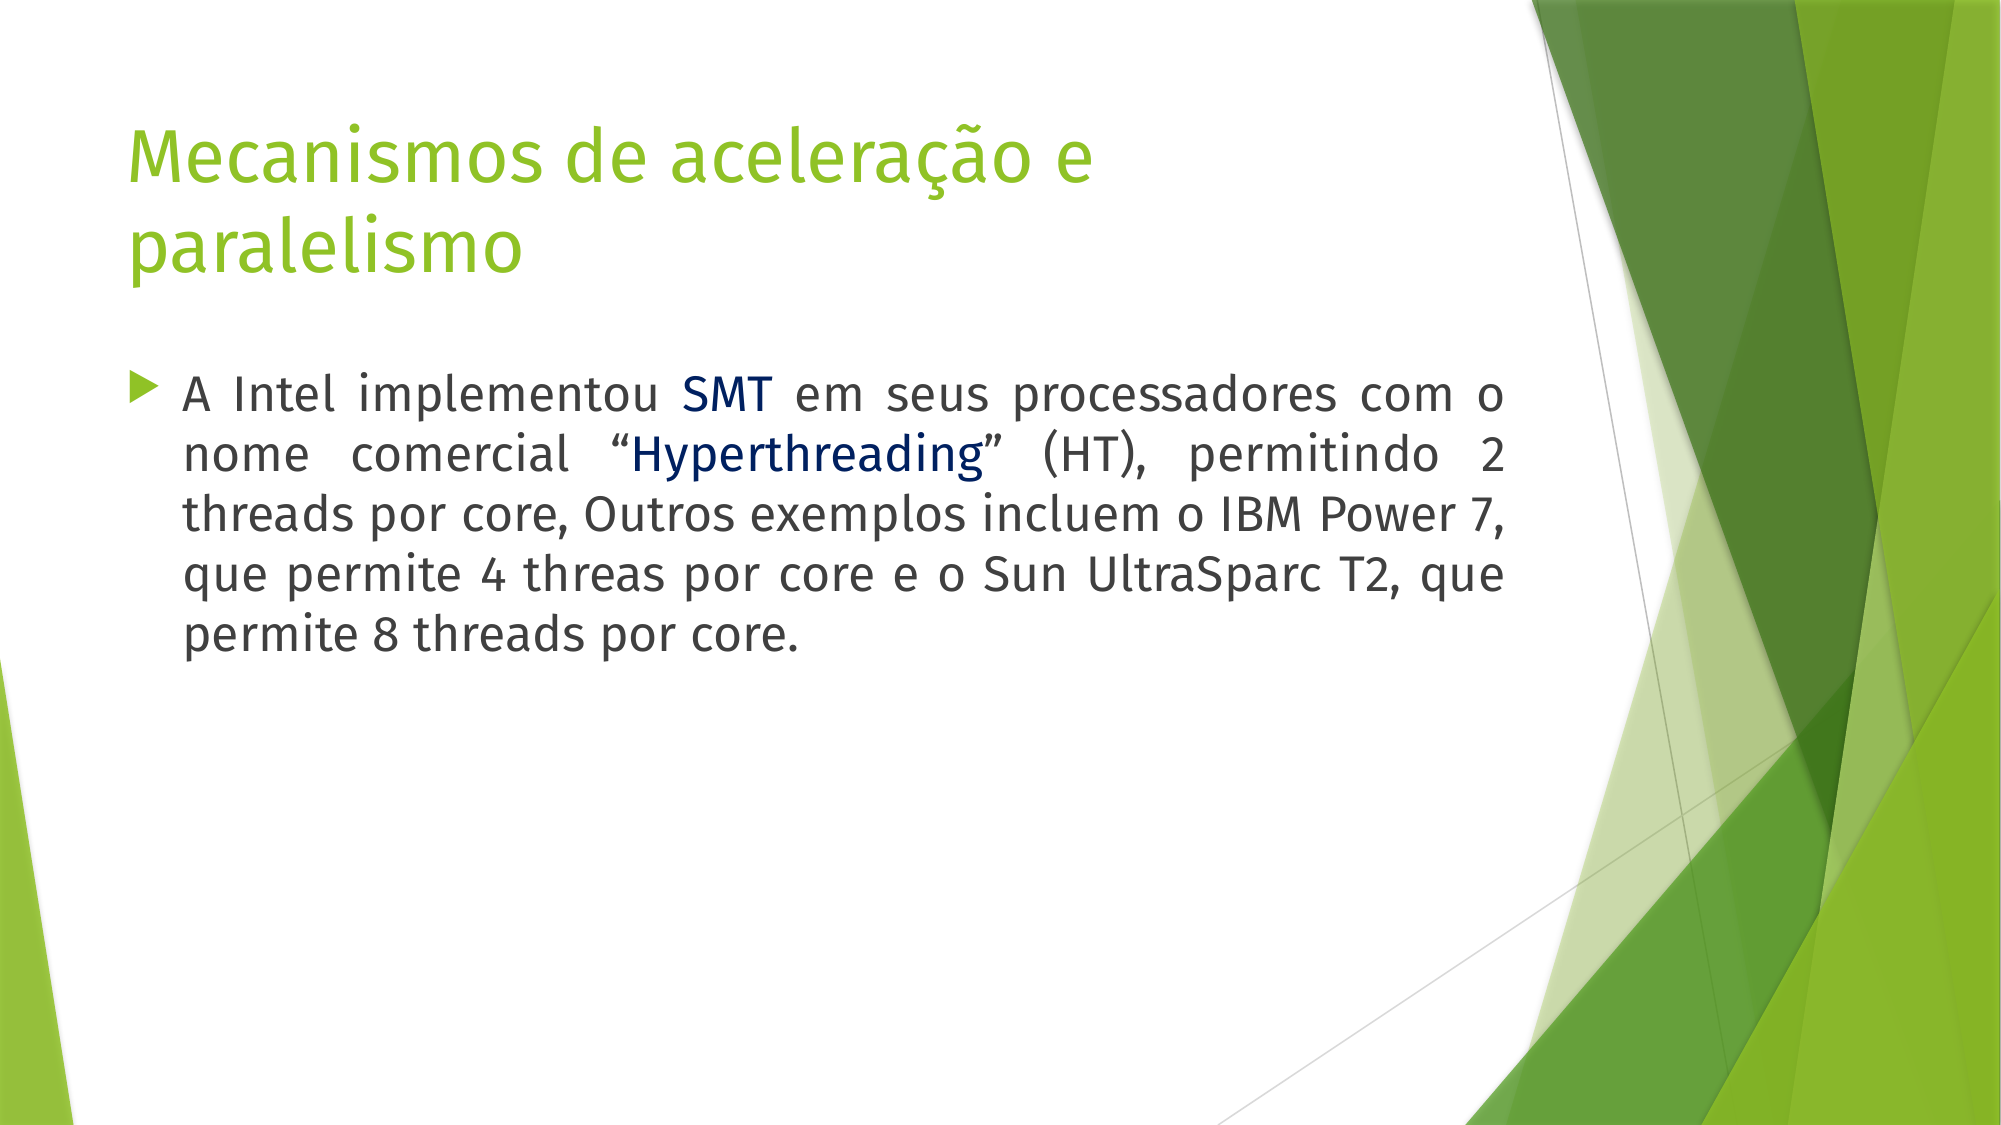

# Mecanismos de aceleração e paralelismo
A Intel implementou SMT em seus processadores com o nome comercial “Hyperthreading” (HT), permitindo 2 threads por core, Outros exemplos incluem o IBM Power 7, que permite 4 threas por core e o Sun UltraSparc T2, que permite 8 threads por core.